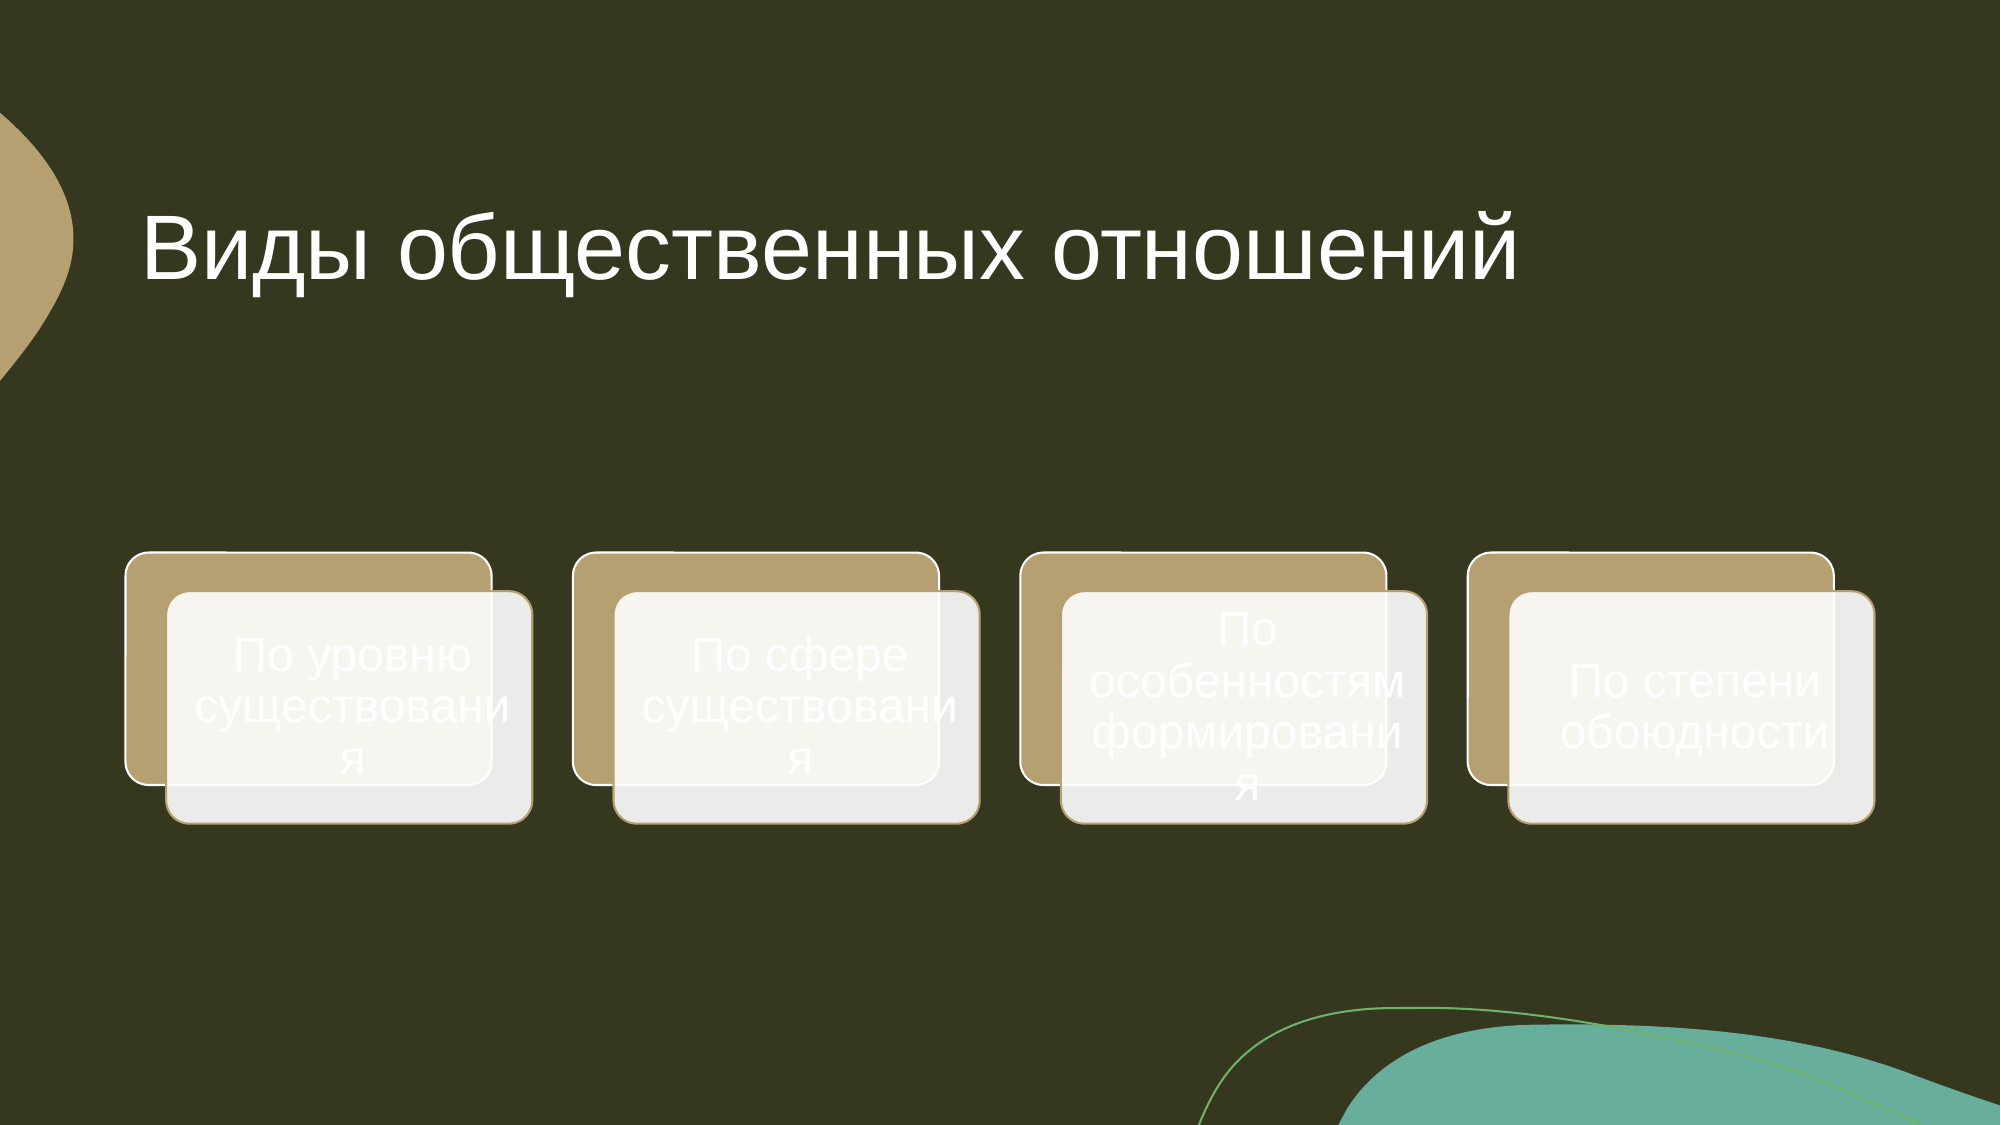

# Виды общественных отношений
По уровню существования
По сфере существования
По особенностям формирования
По степени обоюдности